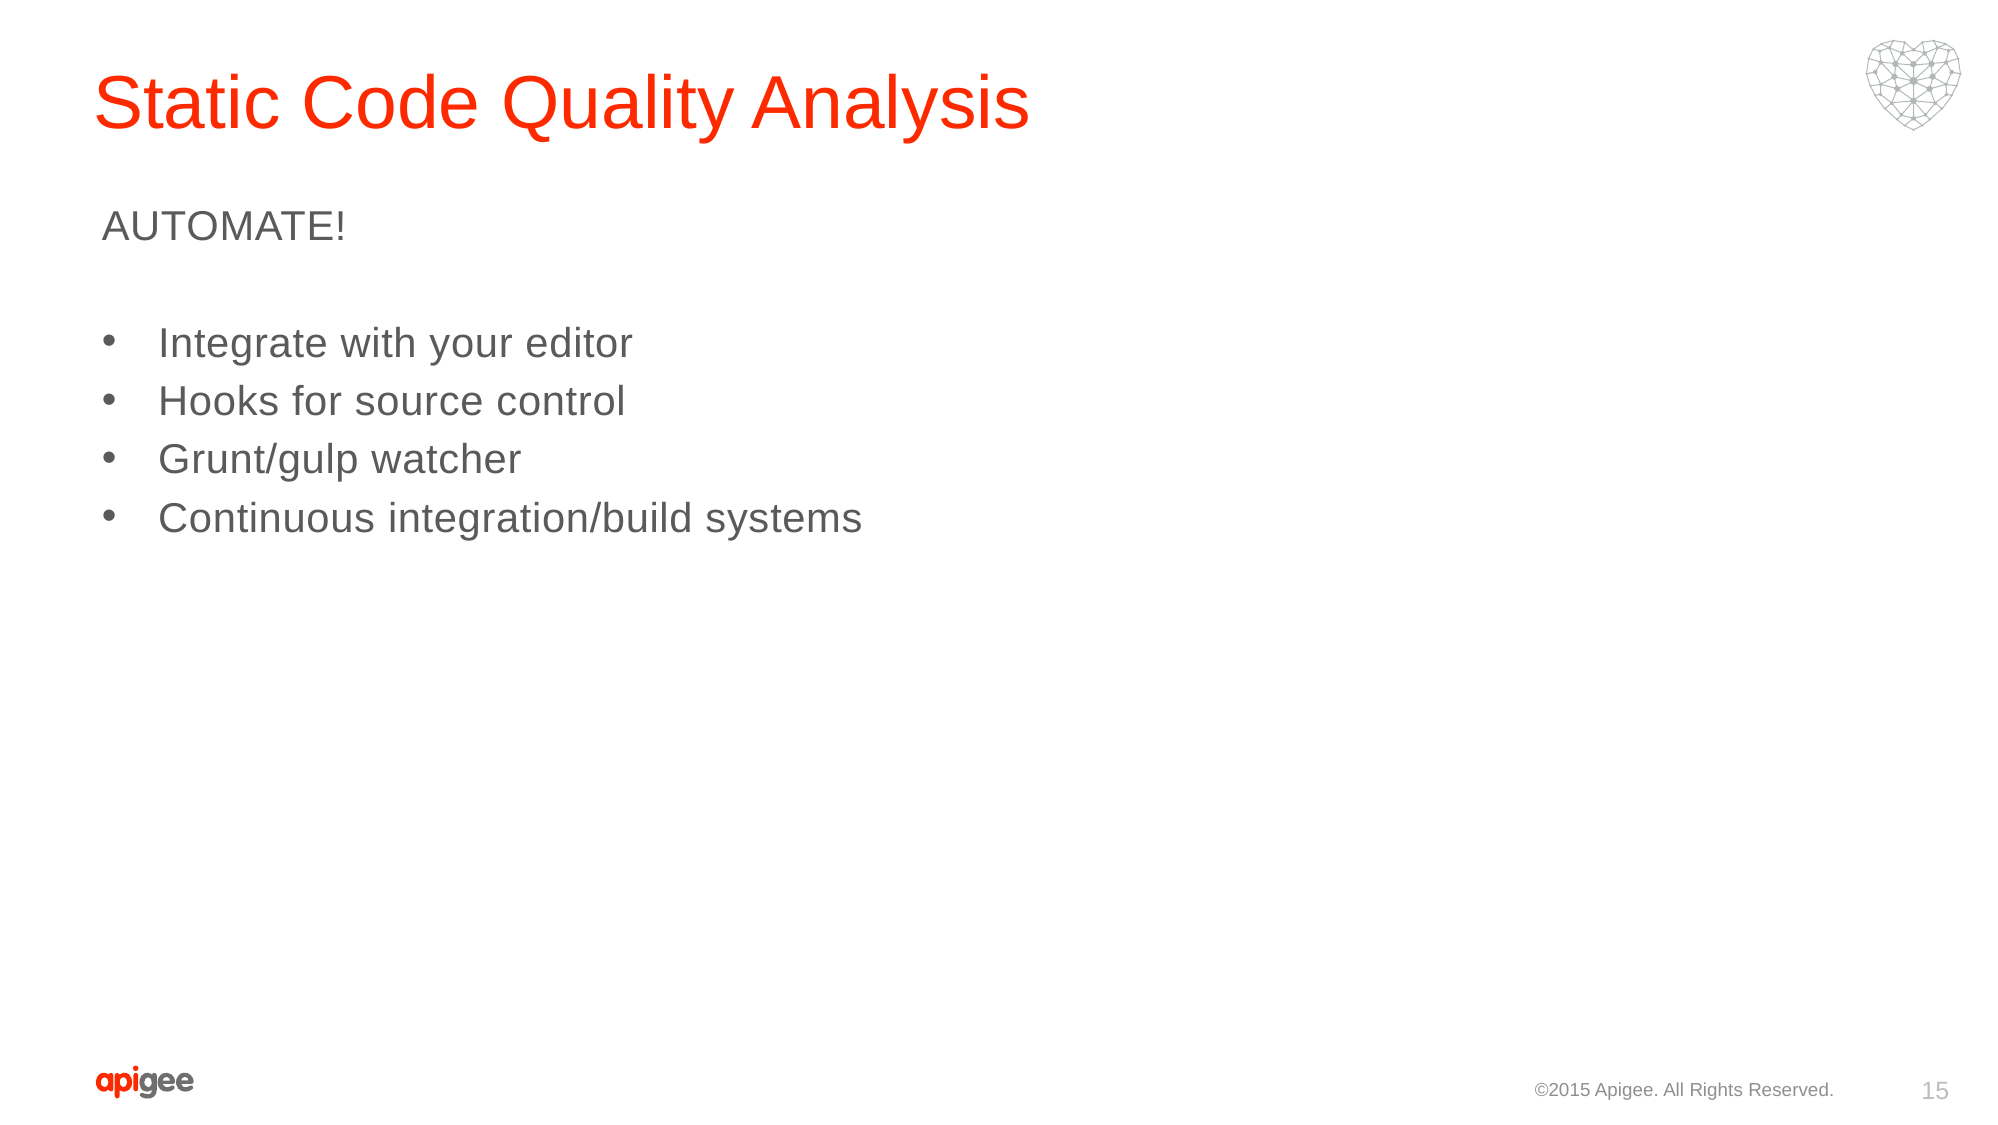

# Static Code Quality Analysis
AUTOMATE!

Integrate with your editor
Hooks for source control
Grunt/gulp watcher
Continuous integration/build systems
©2015 Apigee. All Rights Reserved.
15